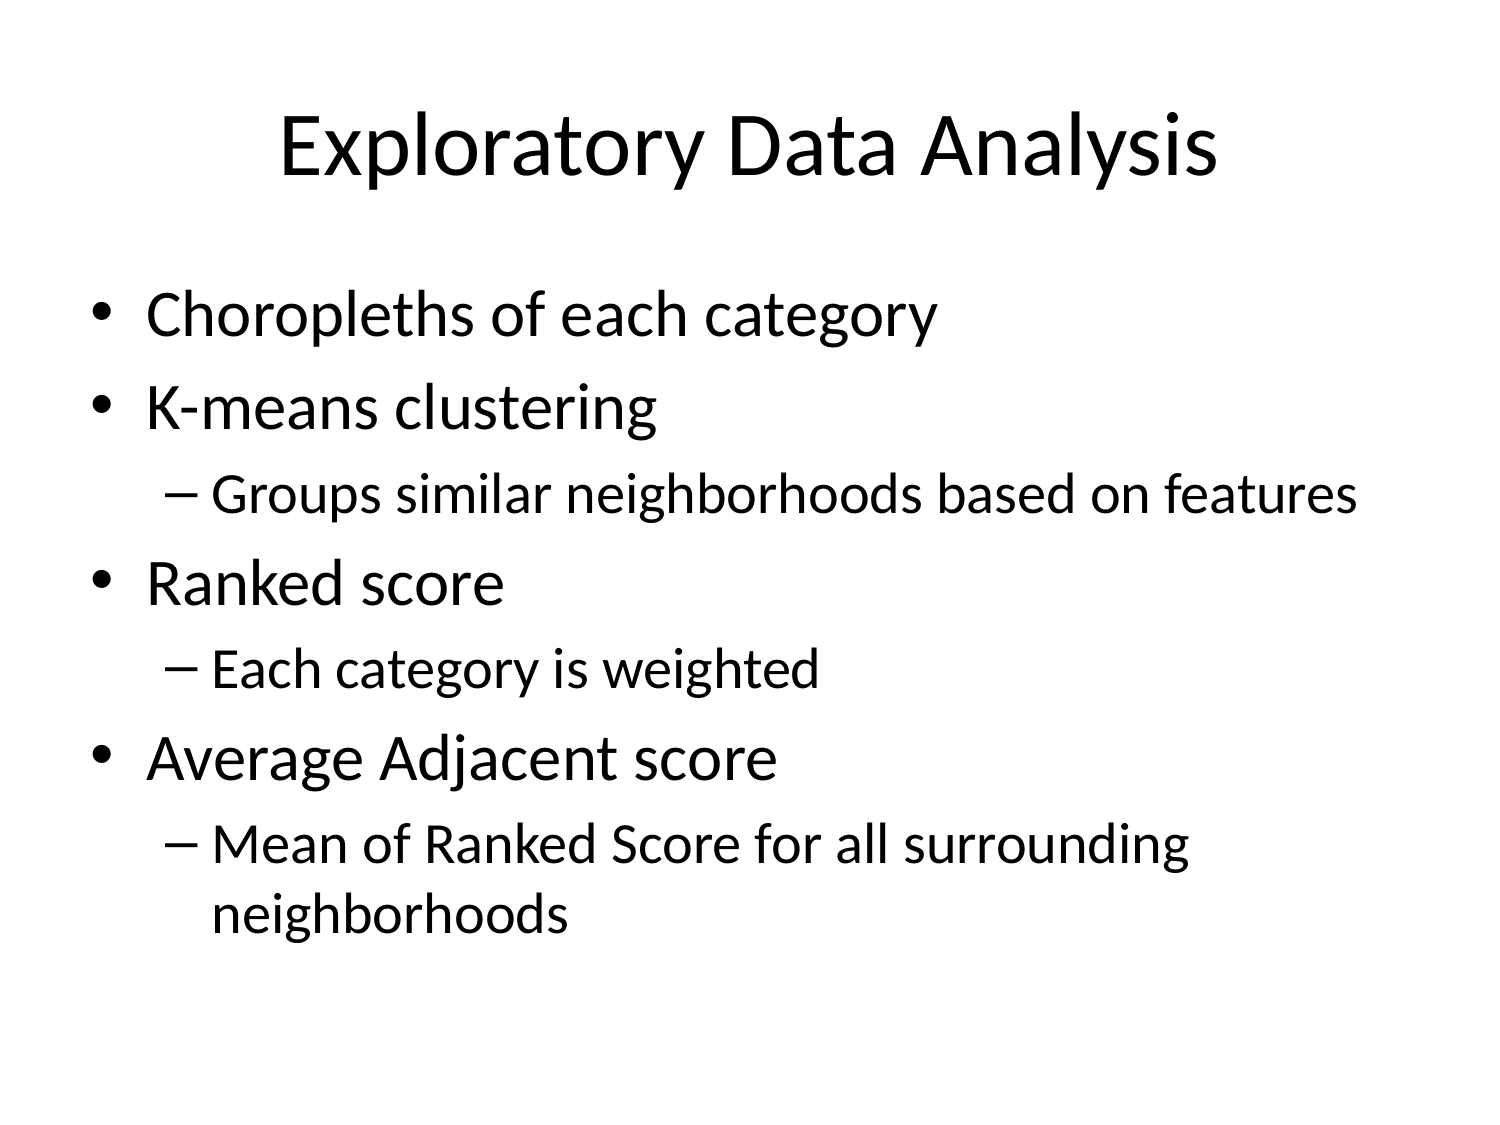

# Exploratory Data Analysis
Choropleths of each category
K-means clustering
Groups similar neighborhoods based on features
Ranked score
Each category is weighted
Average Adjacent score
Mean of Ranked Score for all surrounding neighborhoods